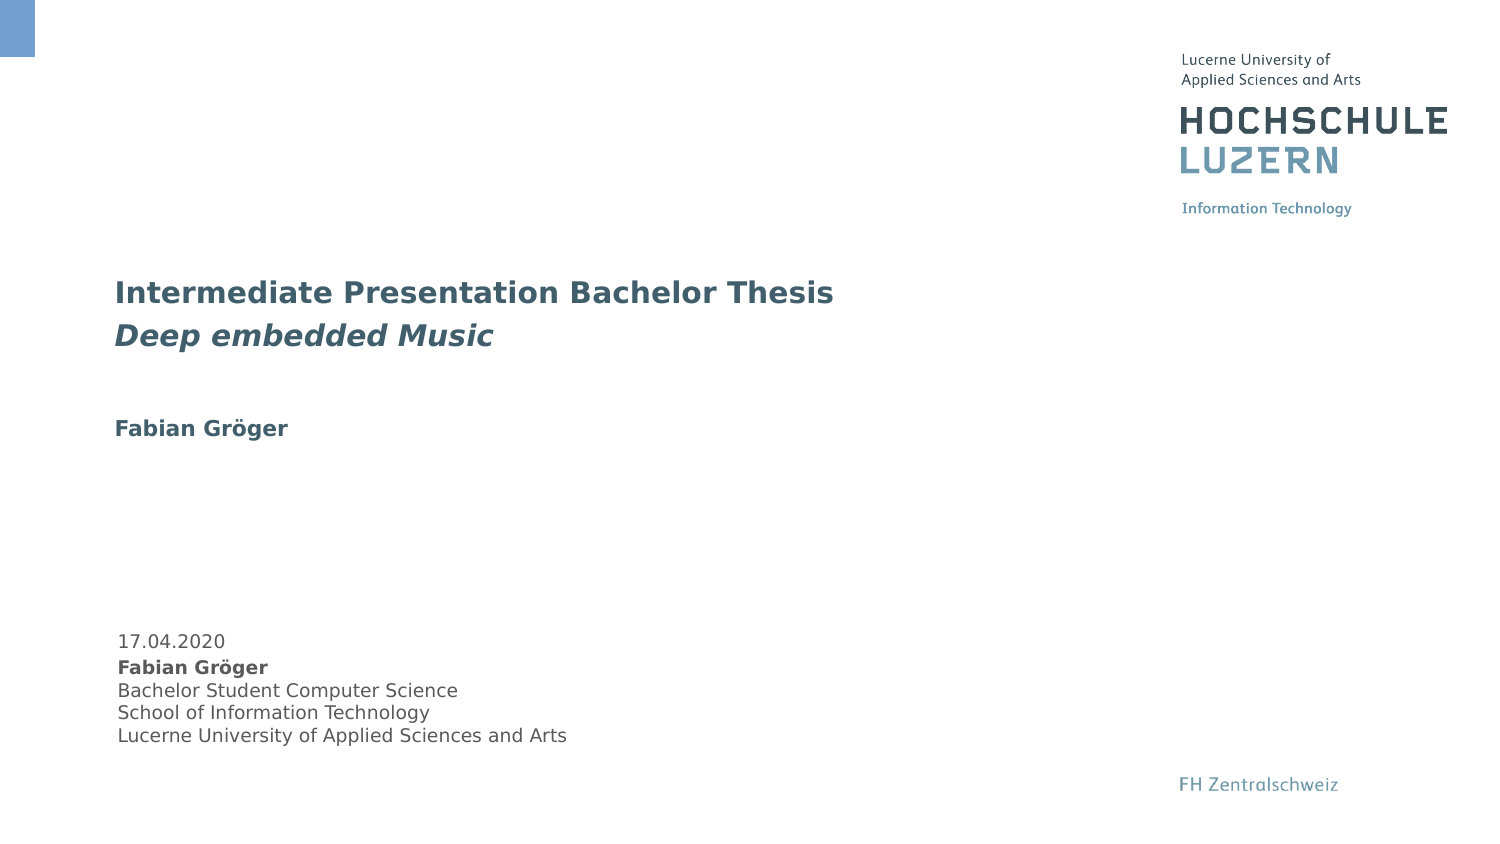

# Intermediate Presentation Bachelor Thesis Deep embedded Music Fabian Gröger
17.04.2020